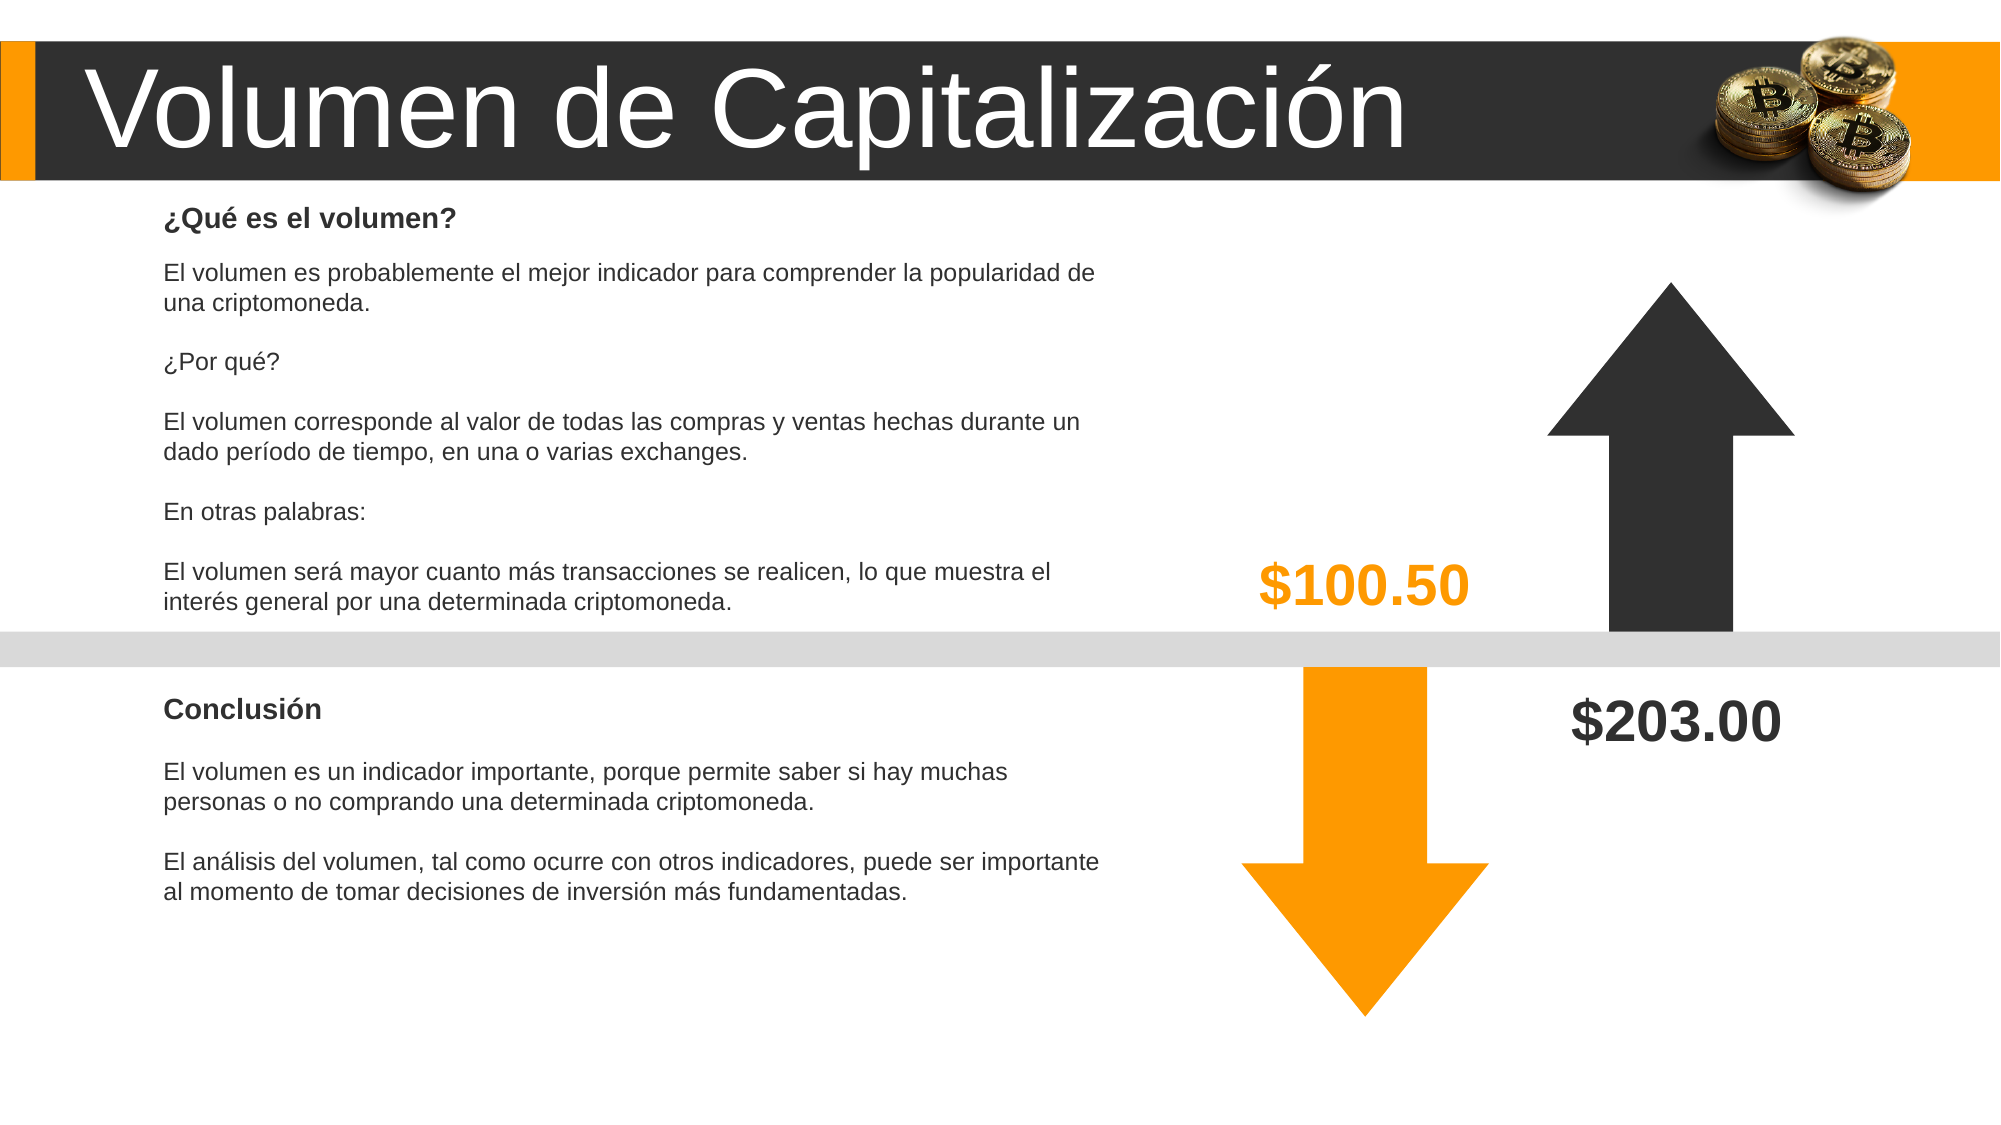

Volumen de Capitalización
¿Qué es el volumen?
El volumen es probablemente el mejor indicador para comprender la popularidad de una criptomoneda.

¿Por qué?

El volumen corresponde al valor de todas las compras y ventas hechas durante un dado período de tiempo, en una o varias exchanges.

En otras palabras:

El volumen será mayor cuanto más transacciones se realicen, lo que muestra el interés general por una determinada criptomoneda.

$100.50

$203.00
Conclusión

El volumen es un indicador importante, porque permite saber si hay muchas personas o no comprando una determinada criptomoneda.

El análisis del volumen, tal como ocurre con otros indicadores, puede ser importante al momento de tomar decisiones de inversión más fundamentadas.